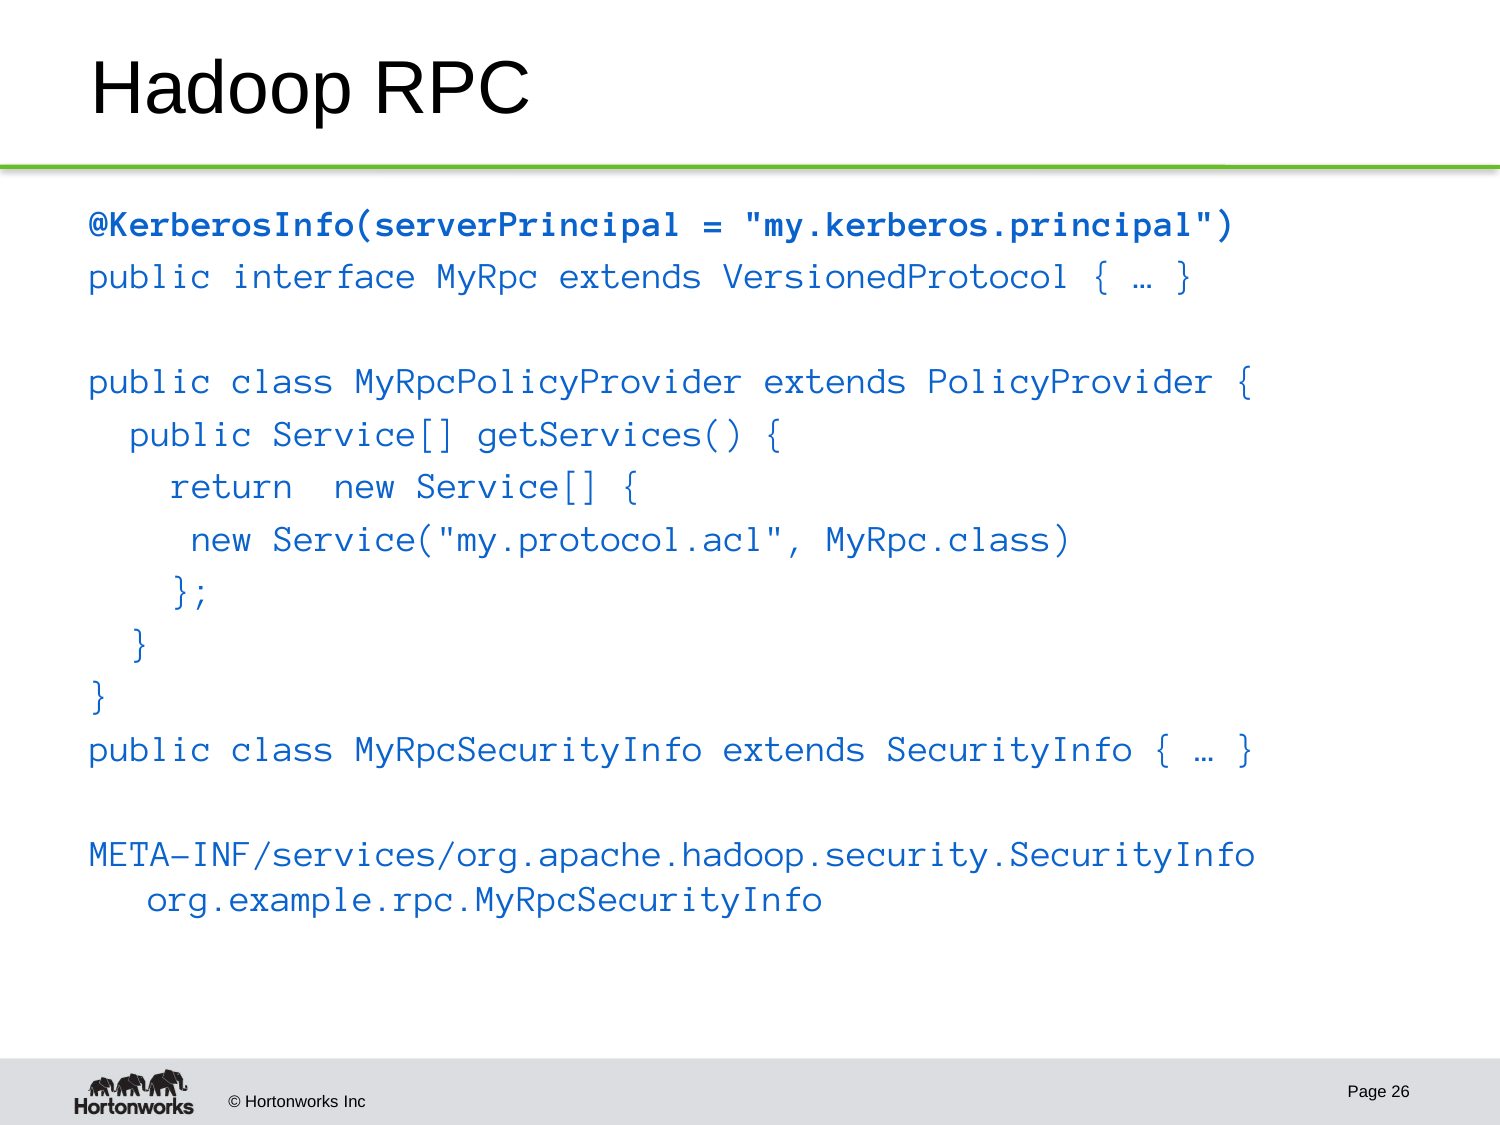

# Hadoop RPC
@KerberosInfo(serverPrincipal = "my.kerberos.principal")
public interface MyRpc extends VersionedProtocol { … }

public class MyRpcPolicyProvider extends PolicyProvider {
  public Service[] getServices() {
    return  new Service[] {
     new Service("my.protocol.acl", MyRpc.class)
    };
  }
}
public class MyRpcSecurityInfo extends SecurityInfo { … }

META-INF/services/org.apache.hadoop.security.SecurityInfo
org.example.rpc.MyRpcSecurityInfo
Page 26